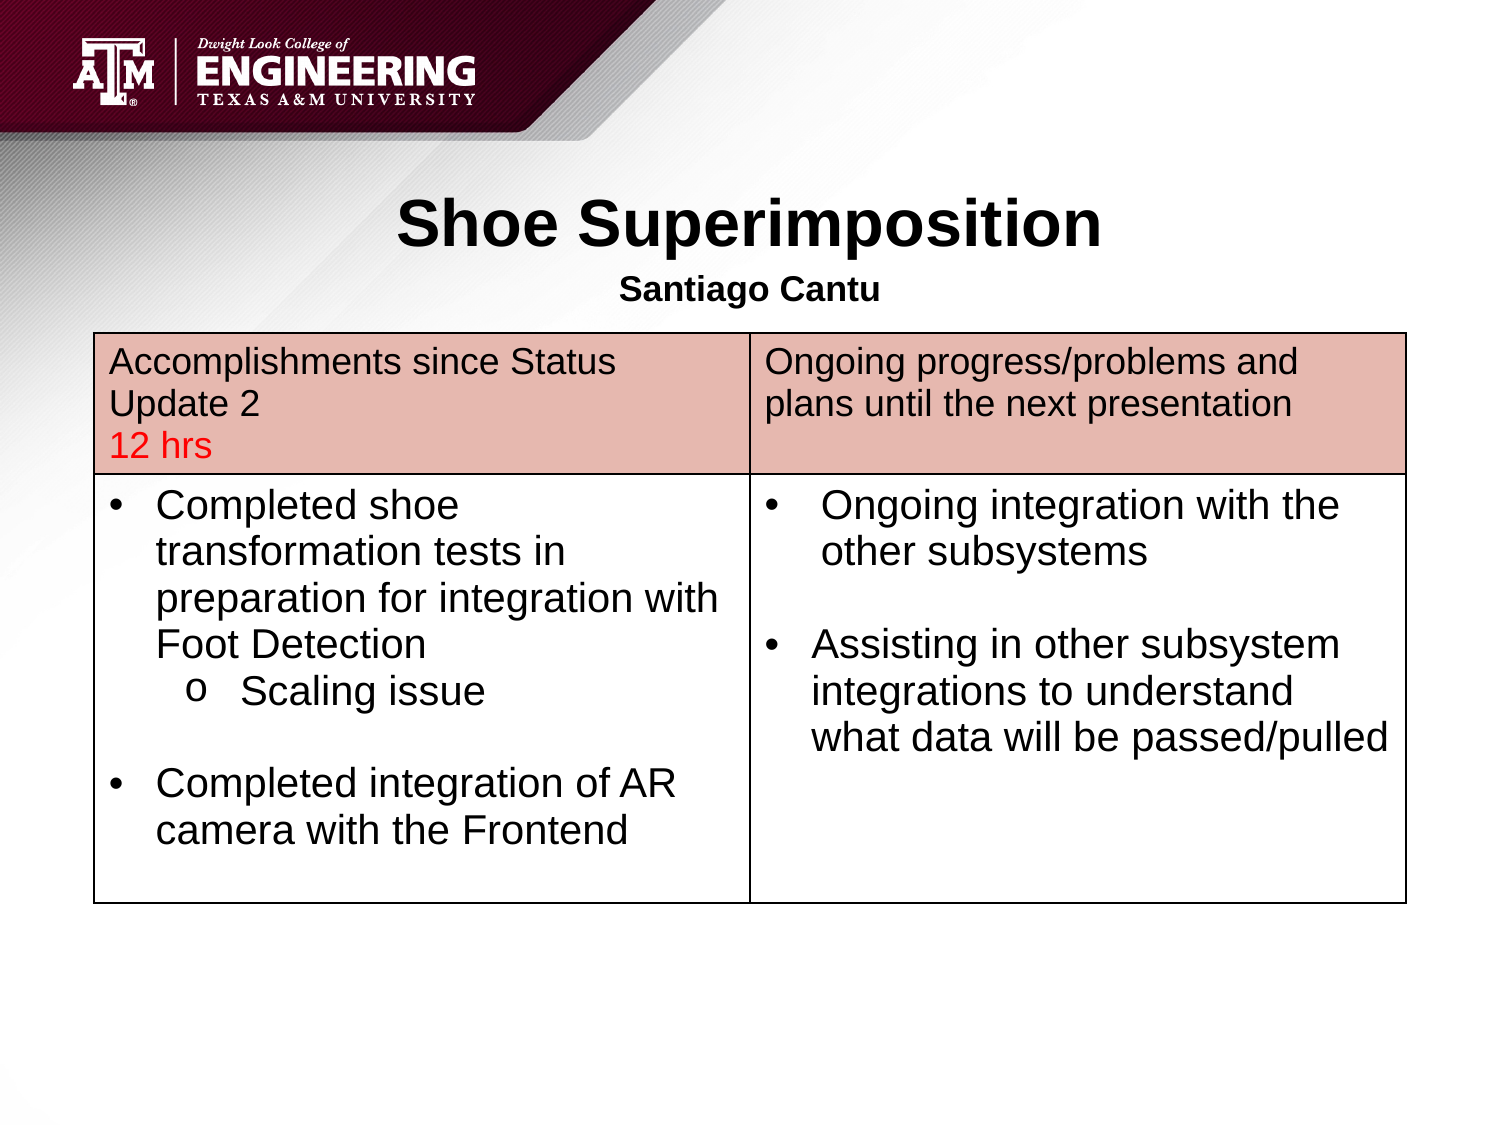

# Shoe Superimposition
Santiago Cantu
| Accomplishments since Status Update 2       12 hrs | Ongoing progress/problems and plans until the next presentation |
| --- | --- |
| Completed shoe transformation tests in preparation for integration with Foot Detection Scaling issue Completed integration of AR camera with the Frontend | Ongoing integration with the other subsystems Assisting in other subsystem integrations to understand what data will be passed/pulled |